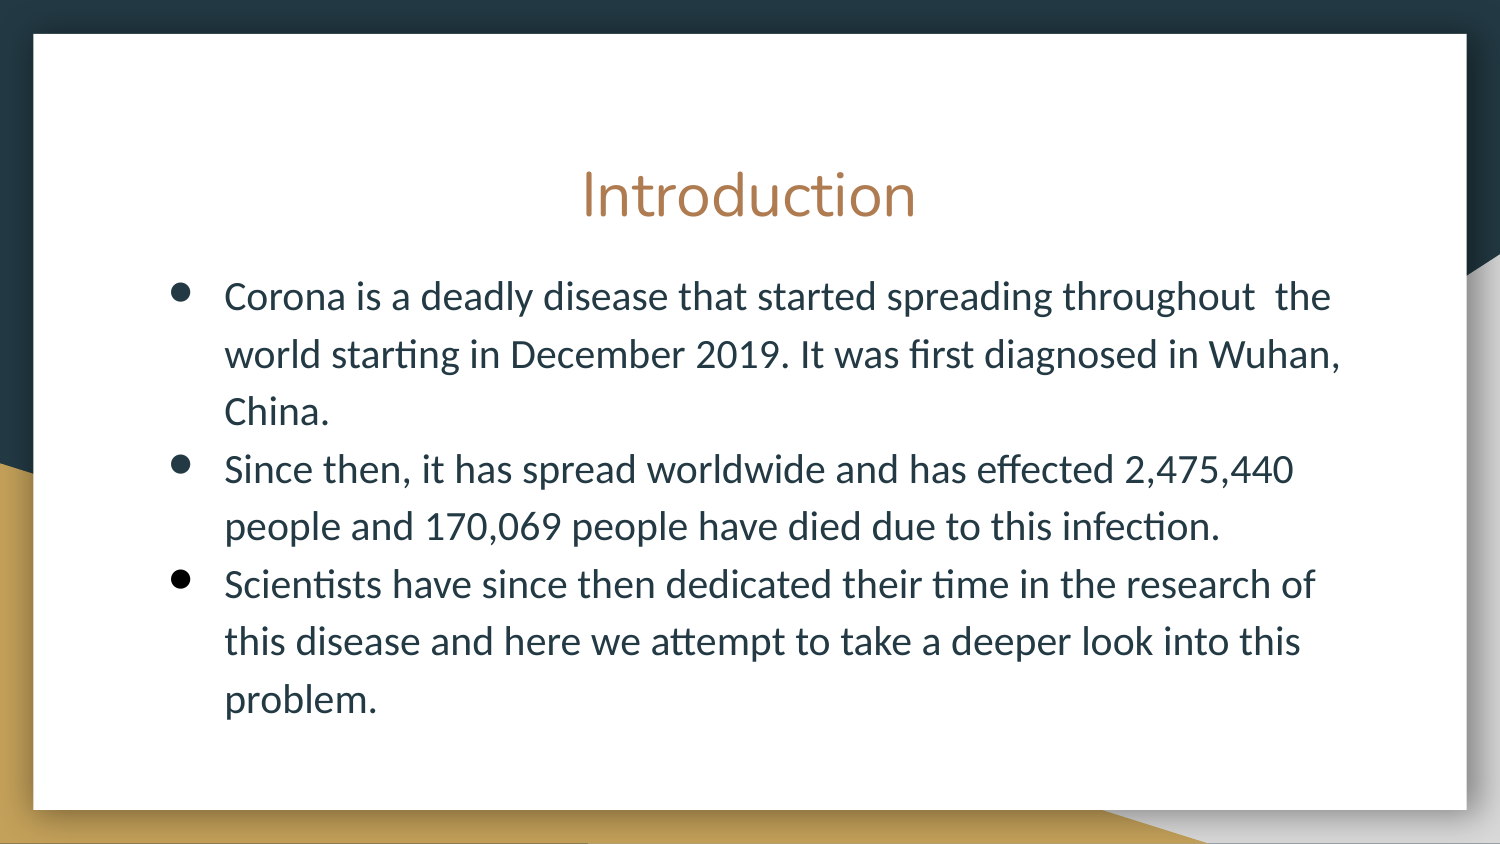

# Introduction
Corona is a deadly disease that started spreading throughout  the world starting in December 2019. It was first diagnosed in Wuhan, China.
Since then, it has spread worldwide and has effected 2,475,440  people and 170,069 people have died due to this infection.
Scientists have since then dedicated their time in the research of this disease and here we attempt to take a deeper look into this problem.